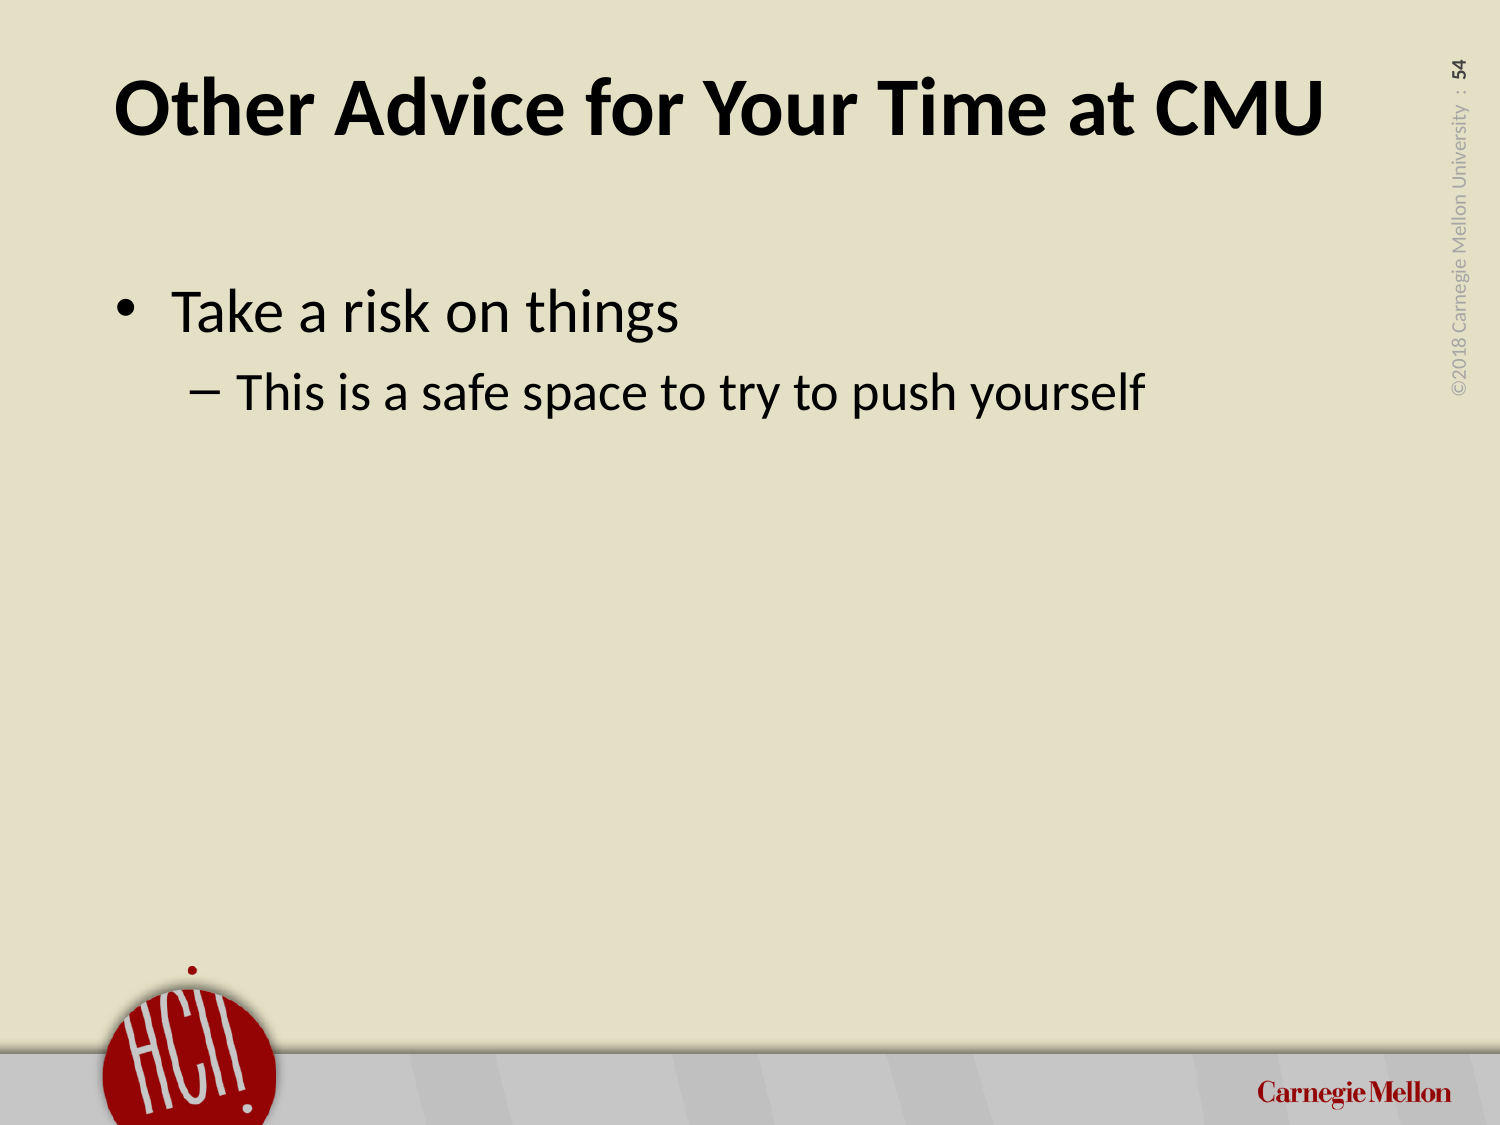

# Other Advice for Your Time at CMU
Take a risk on things
This is a safe space to try to push yourself